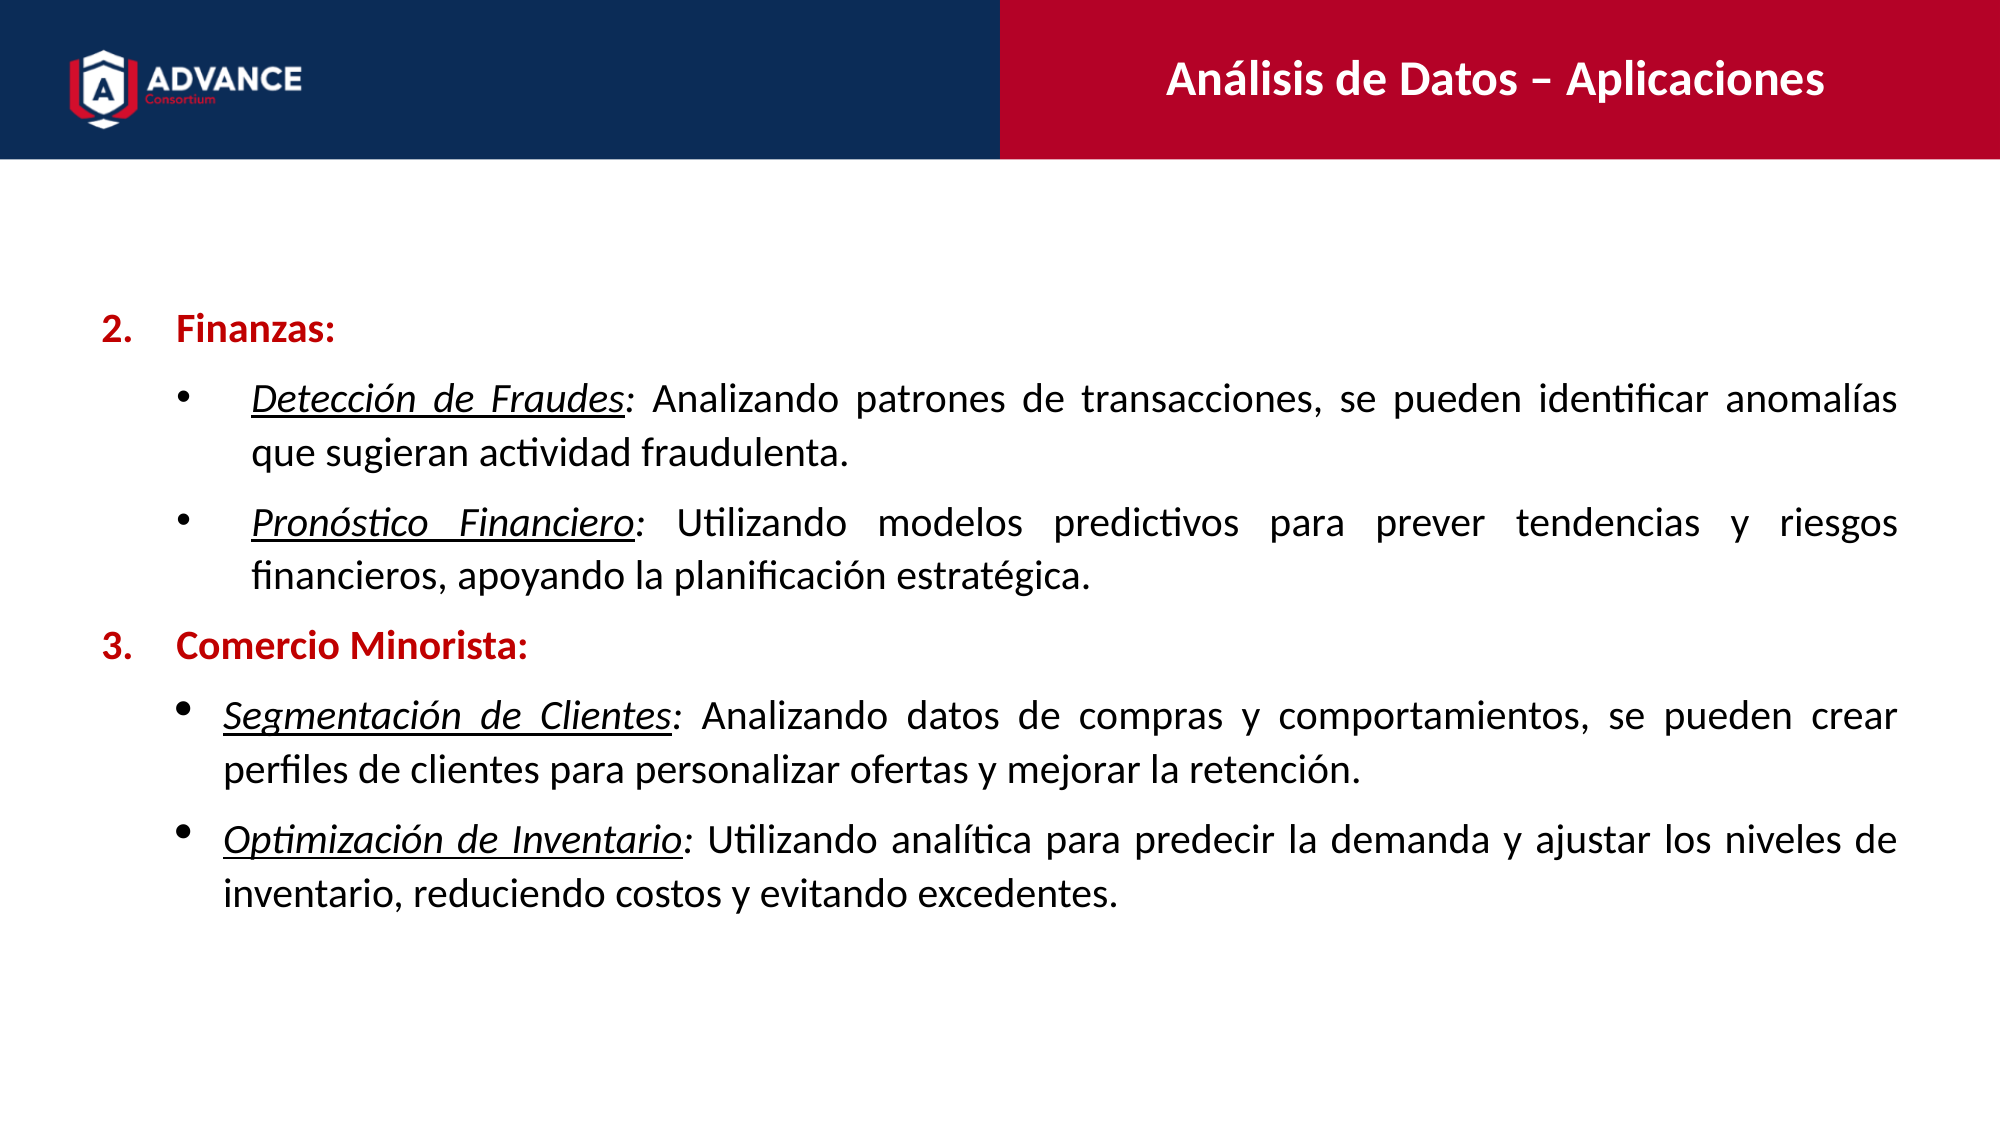

Análisis de Datos – Aplicaciones
Finanzas:
Detección de Fraudes: Analizando patrones de transacciones, se pueden identificar anomalías que sugieran actividad fraudulenta.
Pronóstico Financiero: Utilizando modelos predictivos para prever tendencias y riesgos financieros, apoyando la planificación estratégica.
Comercio Minorista:
Segmentación de Clientes: Analizando datos de compras y comportamientos, se pueden crear perfiles de clientes para personalizar ofertas y mejorar la retención.
Optimización de Inventario: Utilizando analítica para predecir la demanda y ajustar los niveles de inventario, reduciendo costos y evitando excedentes.